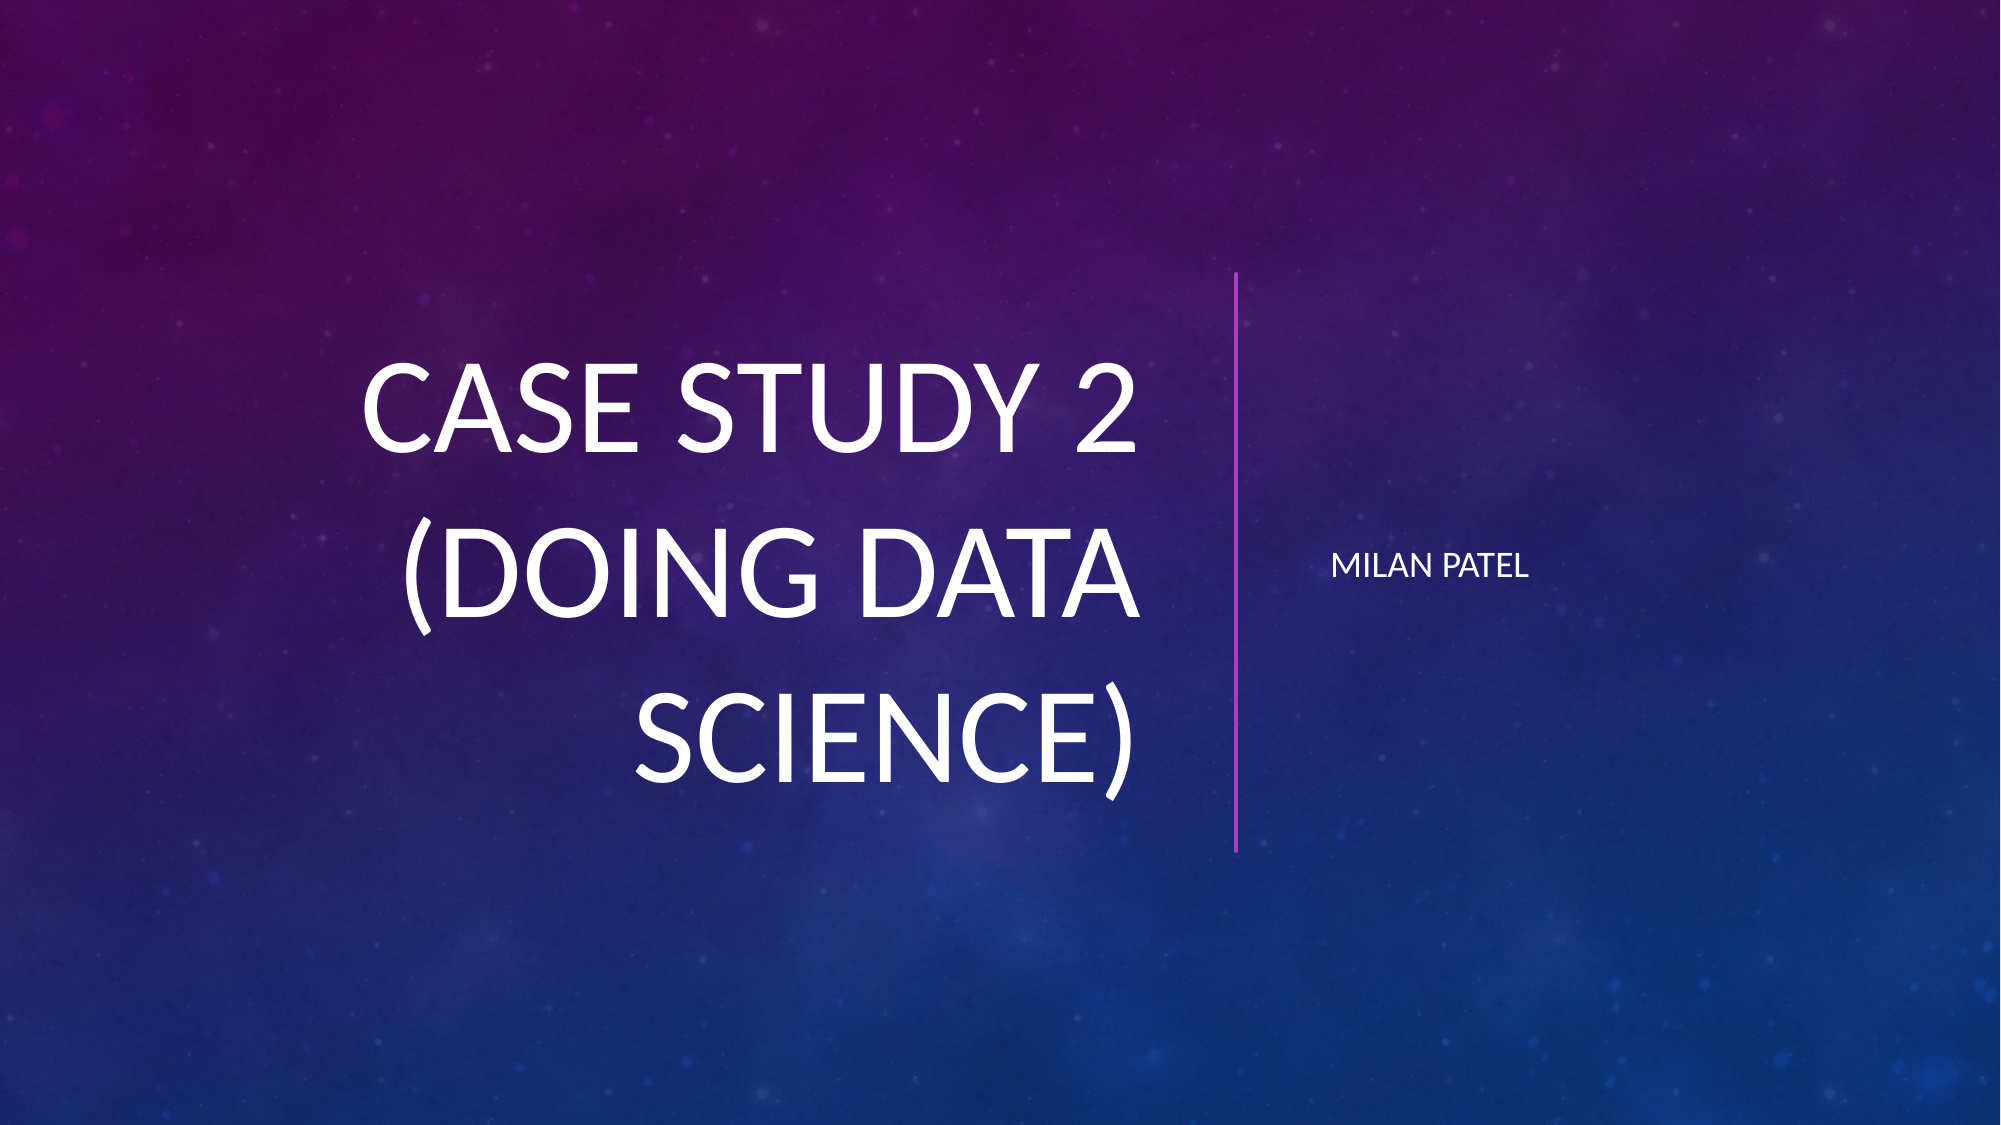

# Case Study 2 (Doing Data Science)
Milan Patel